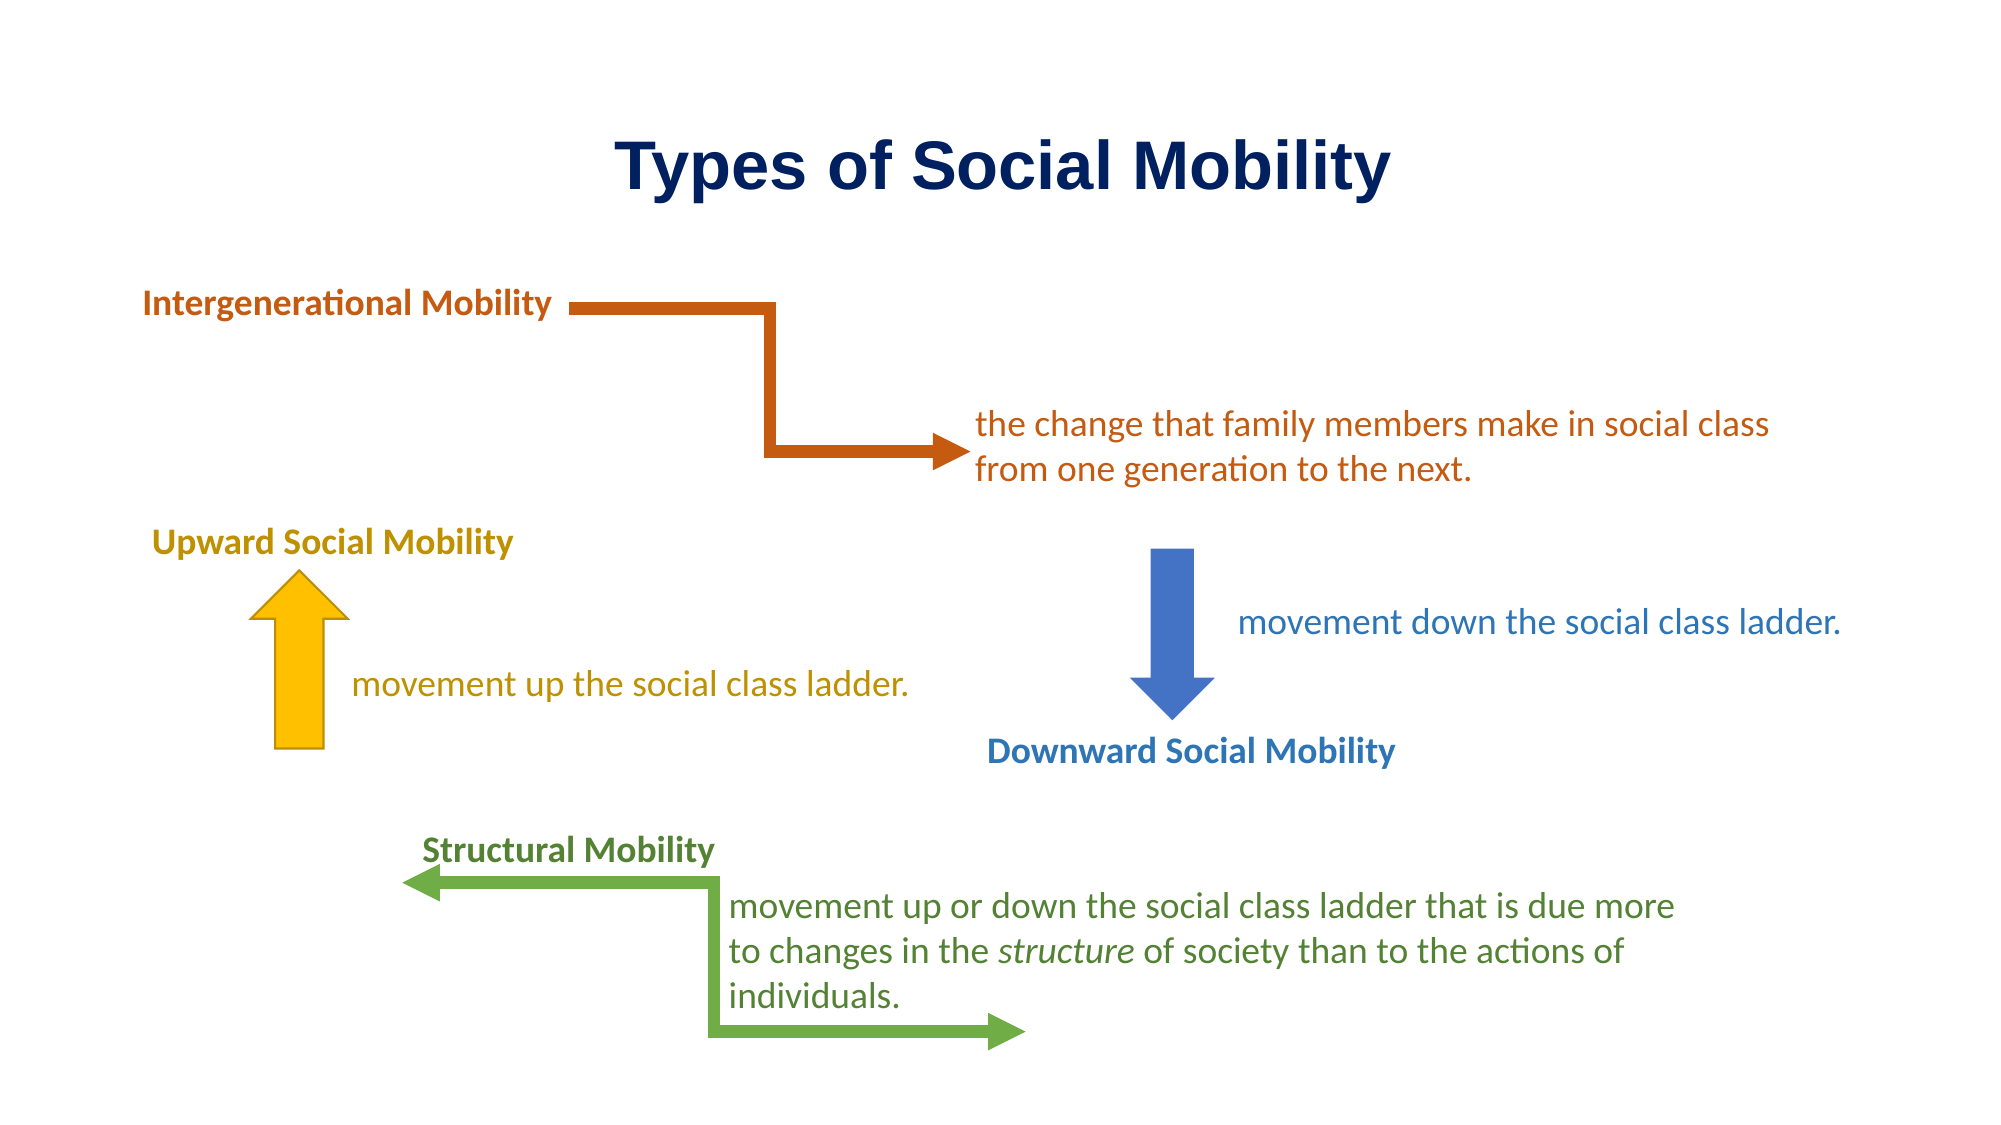

Types of Social Mobility
Intergenerational Mobility
the change that family members make in social class from one generation to the next.
Upward Social Mobility

movement down the social class ladder.
movement up the social class ladder.
Downward Social Mobility
Structural Mobility
movement up or down the social class ladder that is due more to changes in the structure of society than to the actions of individuals.